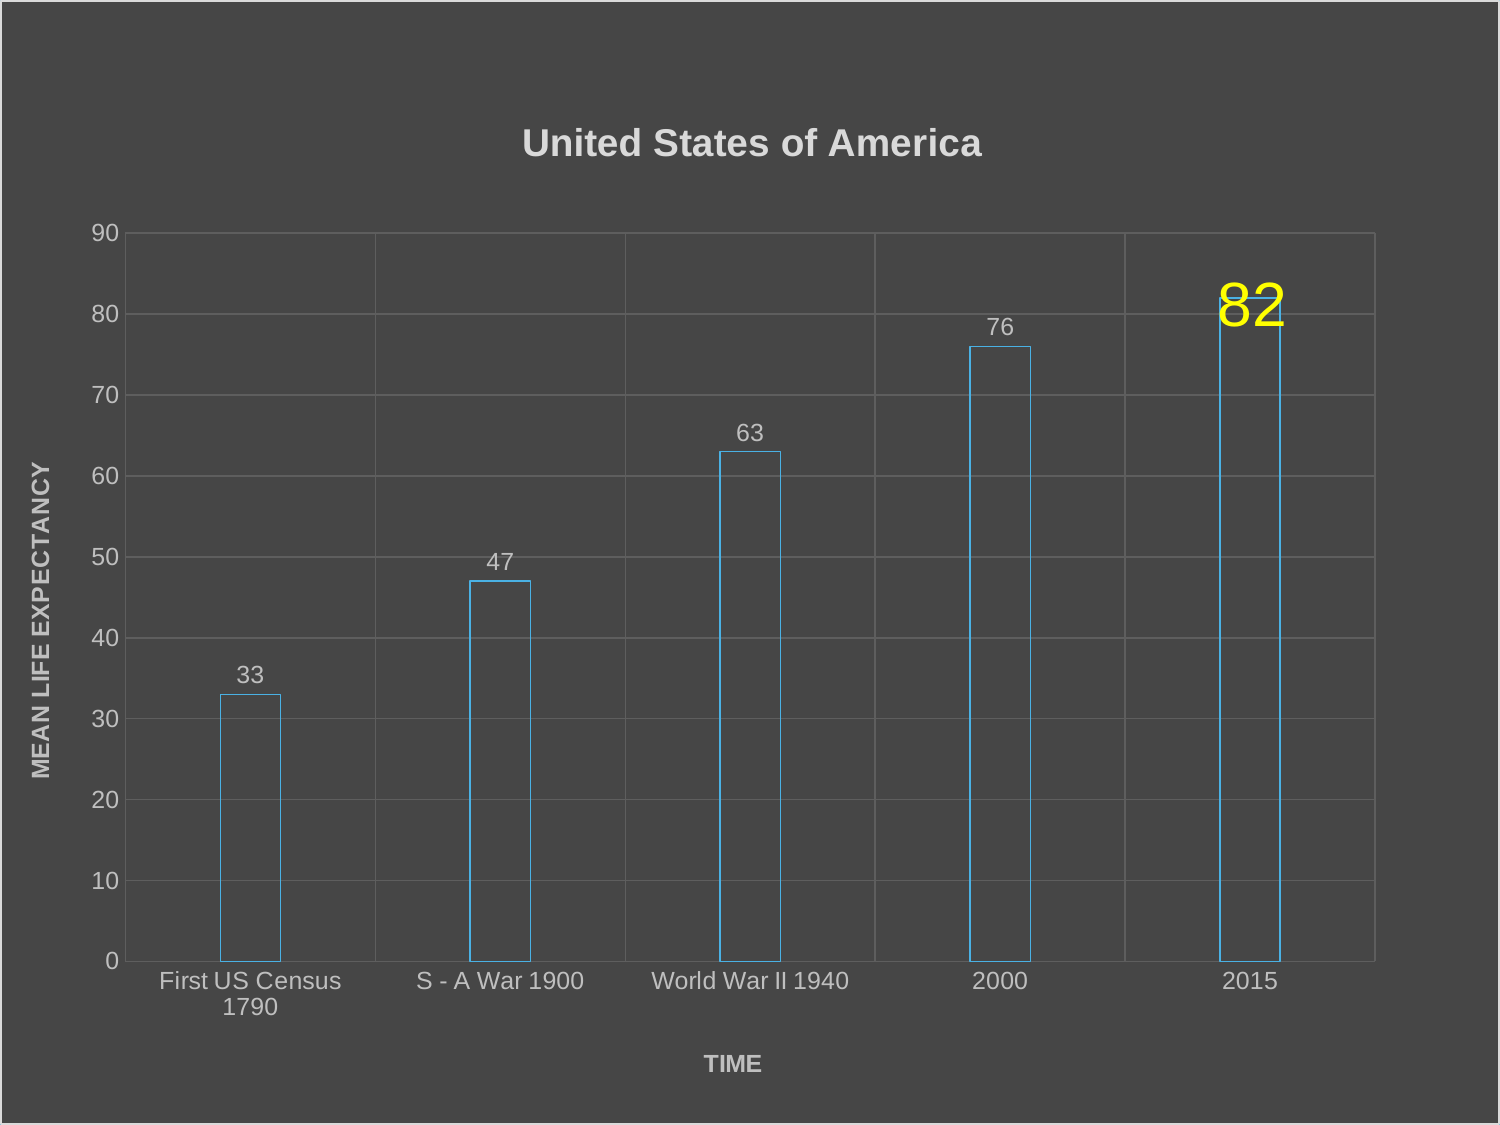

### Chart: United States of America

| Category |  |
|---|---|
| First US Census 1790 | 33.0 |
| S - A War 1900 | 47.0 |
| World War II 1940 | 63.0 |
| 2000 | 76.0 |
| 2015 | 82.0 |
# United States of America